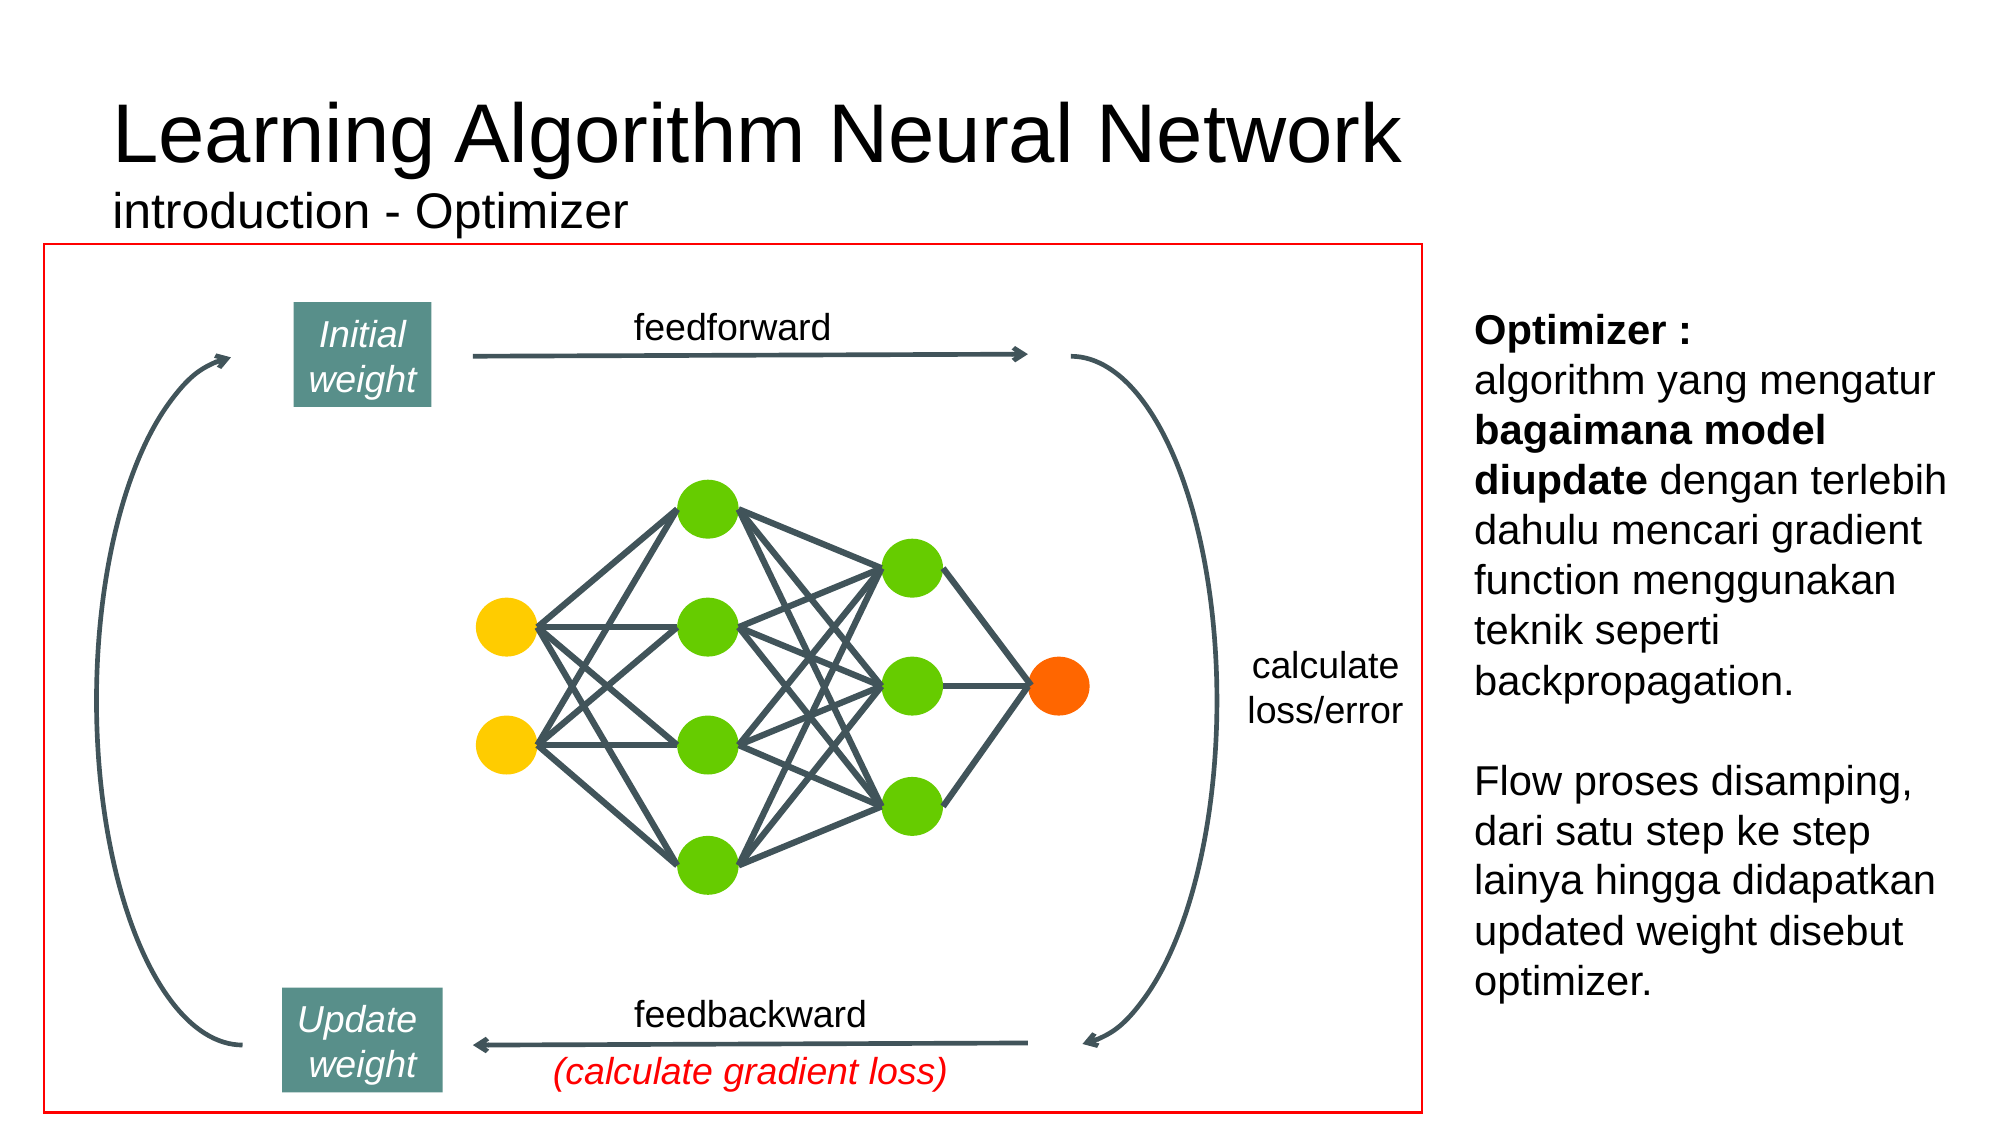

Learning Algorithm Neural Network
introduction - Optimizer

Optimizer :
algorithm yang mengatur bagaimana model diupdate dengan terlebih dahulu mencari gradient function menggunakan teknik seperti backpropagation.

Flow proses disamping, dari satu step ke step lainya hingga didapatkan updated weight disebut optimizer.
feedforward
Initial
weight

calculate
loss/error
feedbackward
Update
weight
(calculate gradient loss)